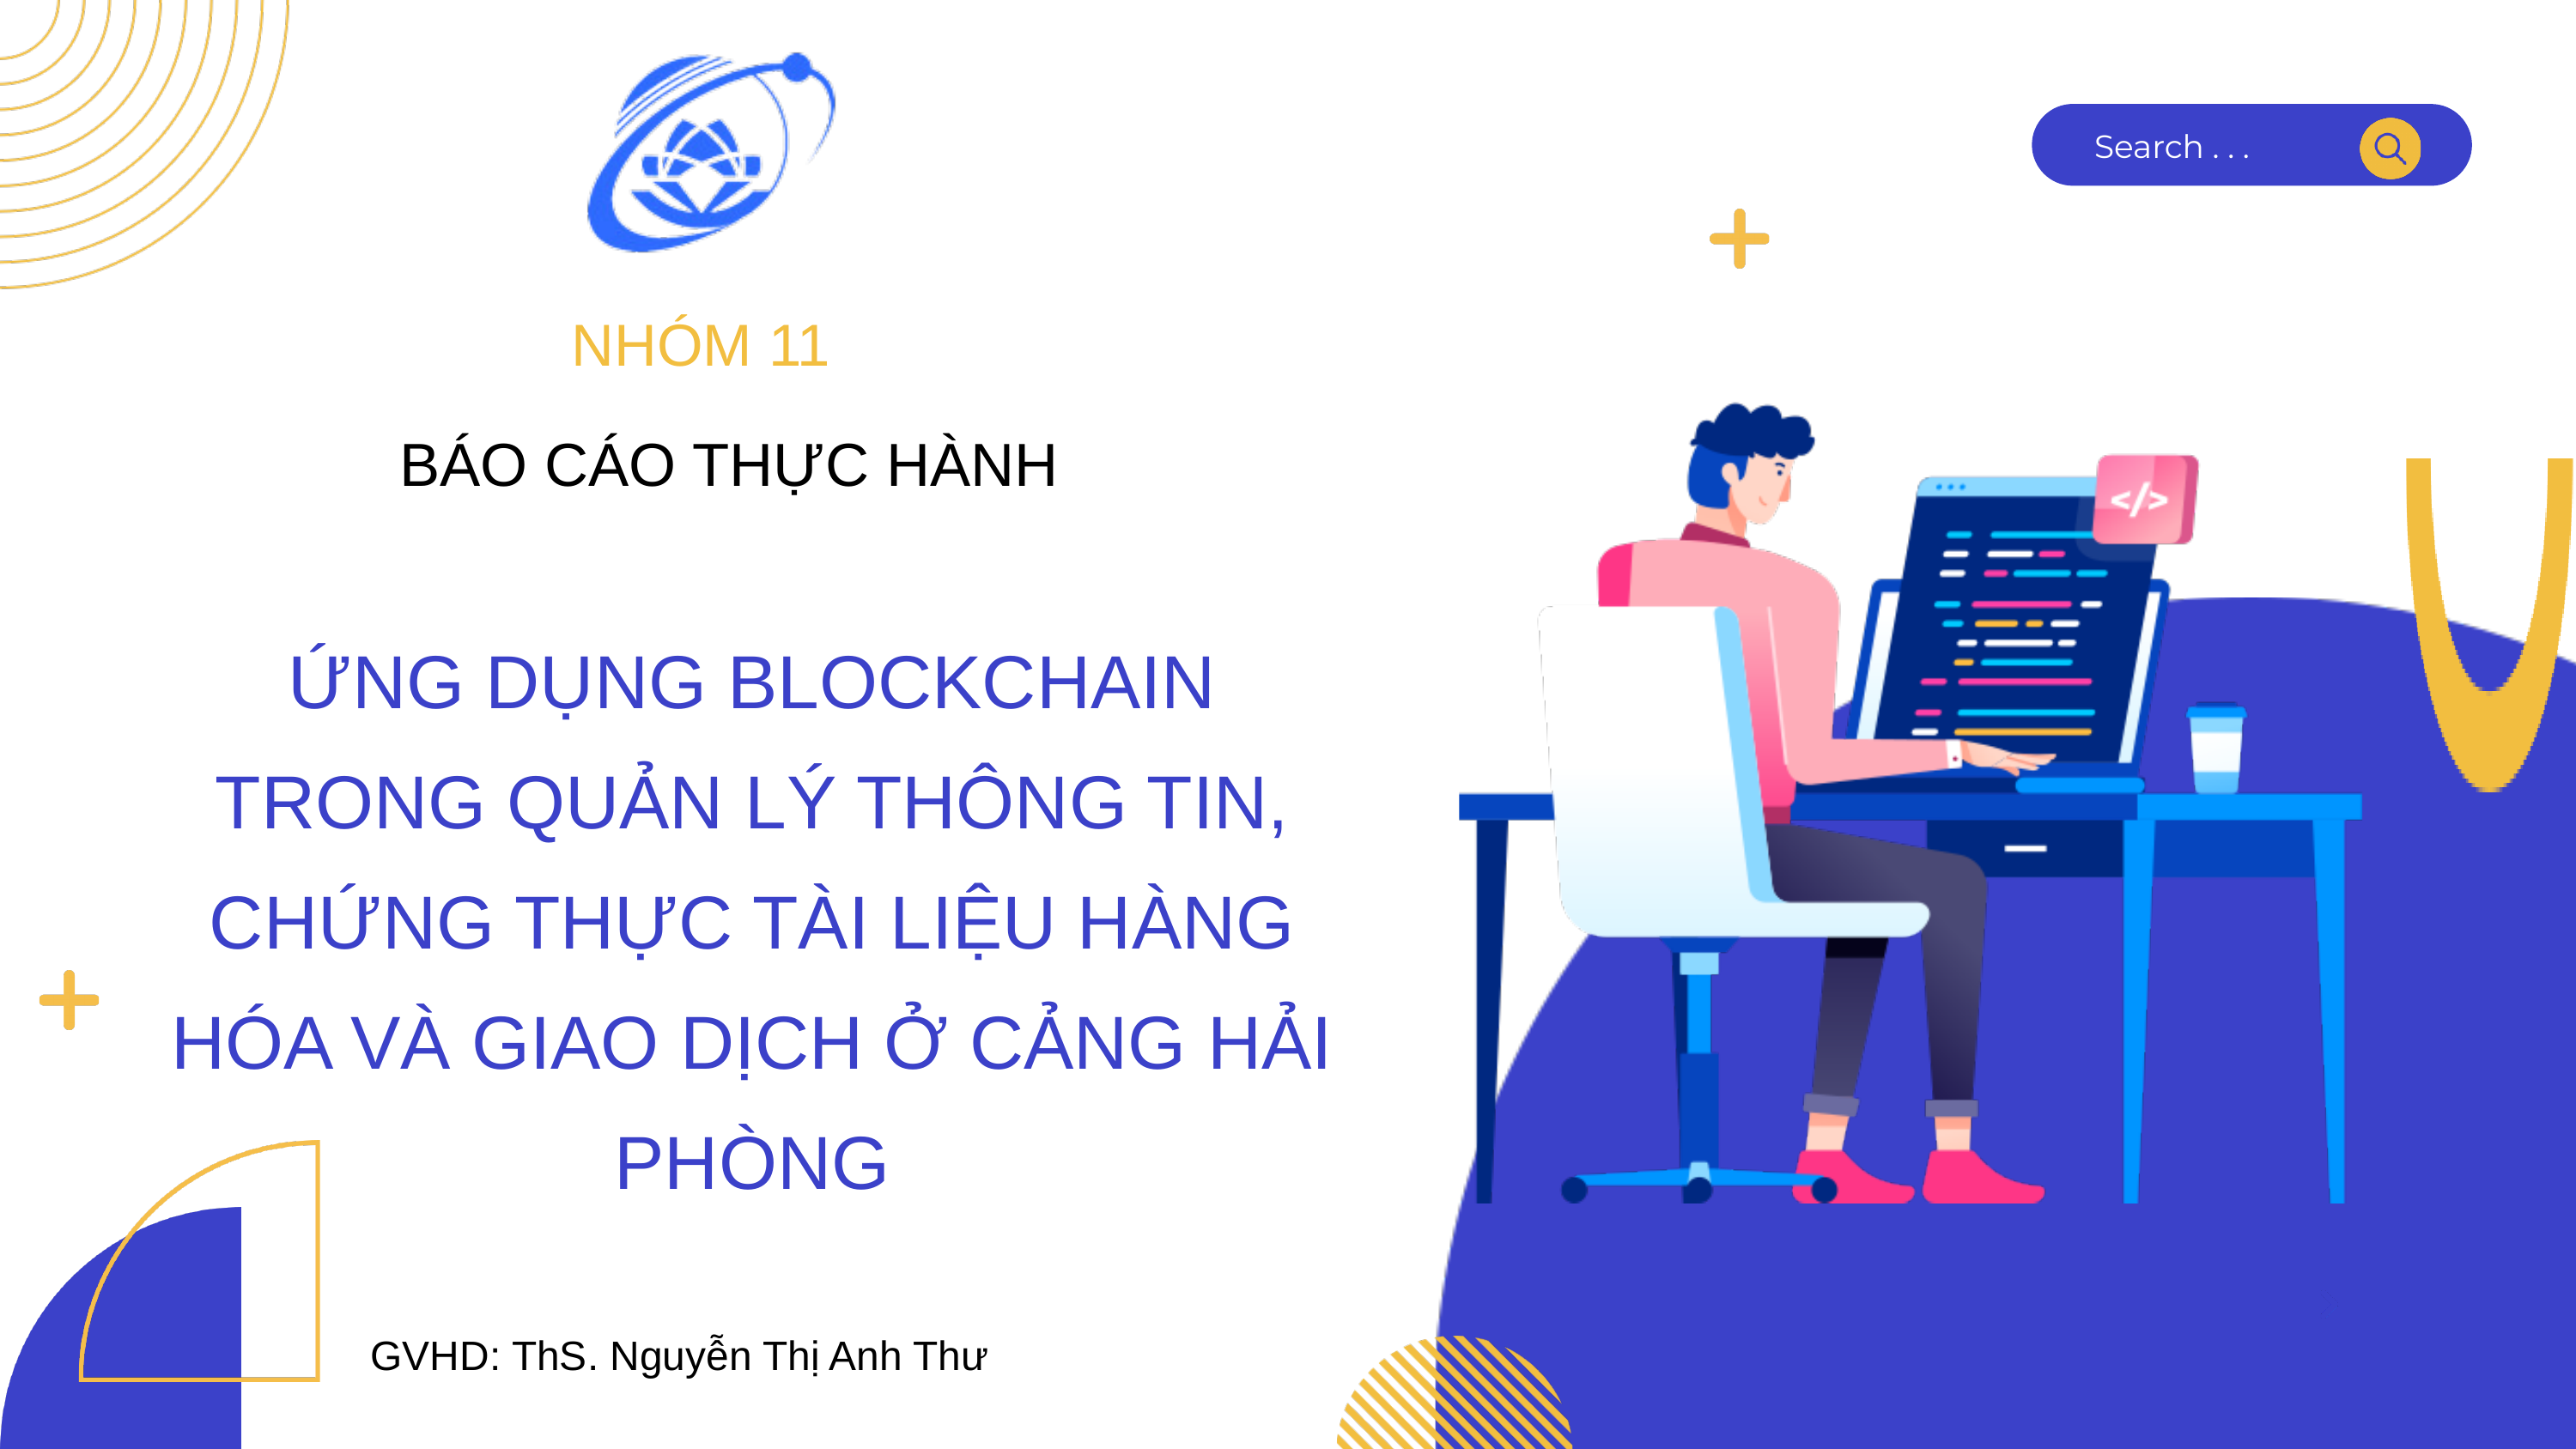

Search . . .

NHÓM 11

BÁO CÁO THỰC HÀNH

ỨNG DỤNG BLOCKCHAIN TRONG QUẢN LÝ THÔNG TIN, CHỨNG THỰC TÀI LIỆU HÀNG HÓA VÀ GIAO DỊCH Ở CẢNG HẢI PHÒNG

GVHD: ThS. Nguyễn Thị Anh Thư